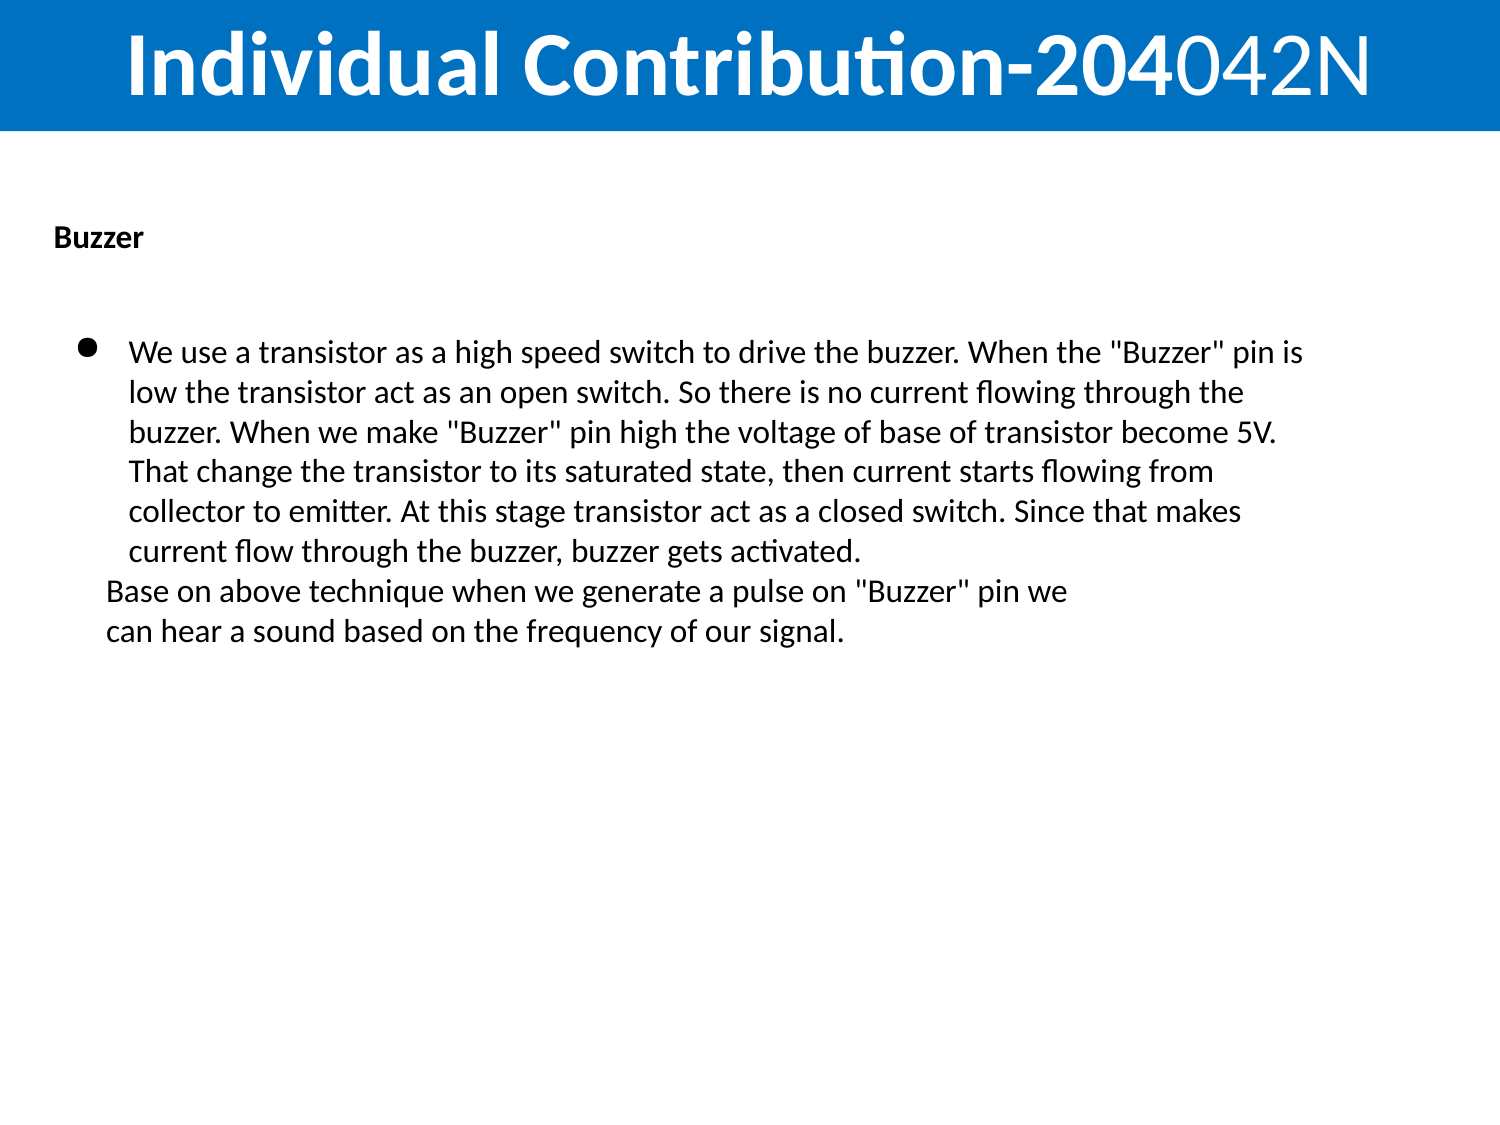

# Individual Contribution-204042N
Buzzer

We use a transistor as a high speed switch to drive the buzzer. When the "Buzzer" pin is low the transistor act as an open switch. So there is no current flowing through the buzzer. When we make "Buzzer" pin high the voltage of base of transistor become 5V. That change the transistor to its saturated state, then current starts flowing from collector to emitter. At this stage transistor act as a closed switch. Since that makes current flow through the buzzer, buzzer gets activated.
       Base on above technique when we generate a pulse on "Buzzer" pin we
       can hear a sound based on the frequency of our signal.